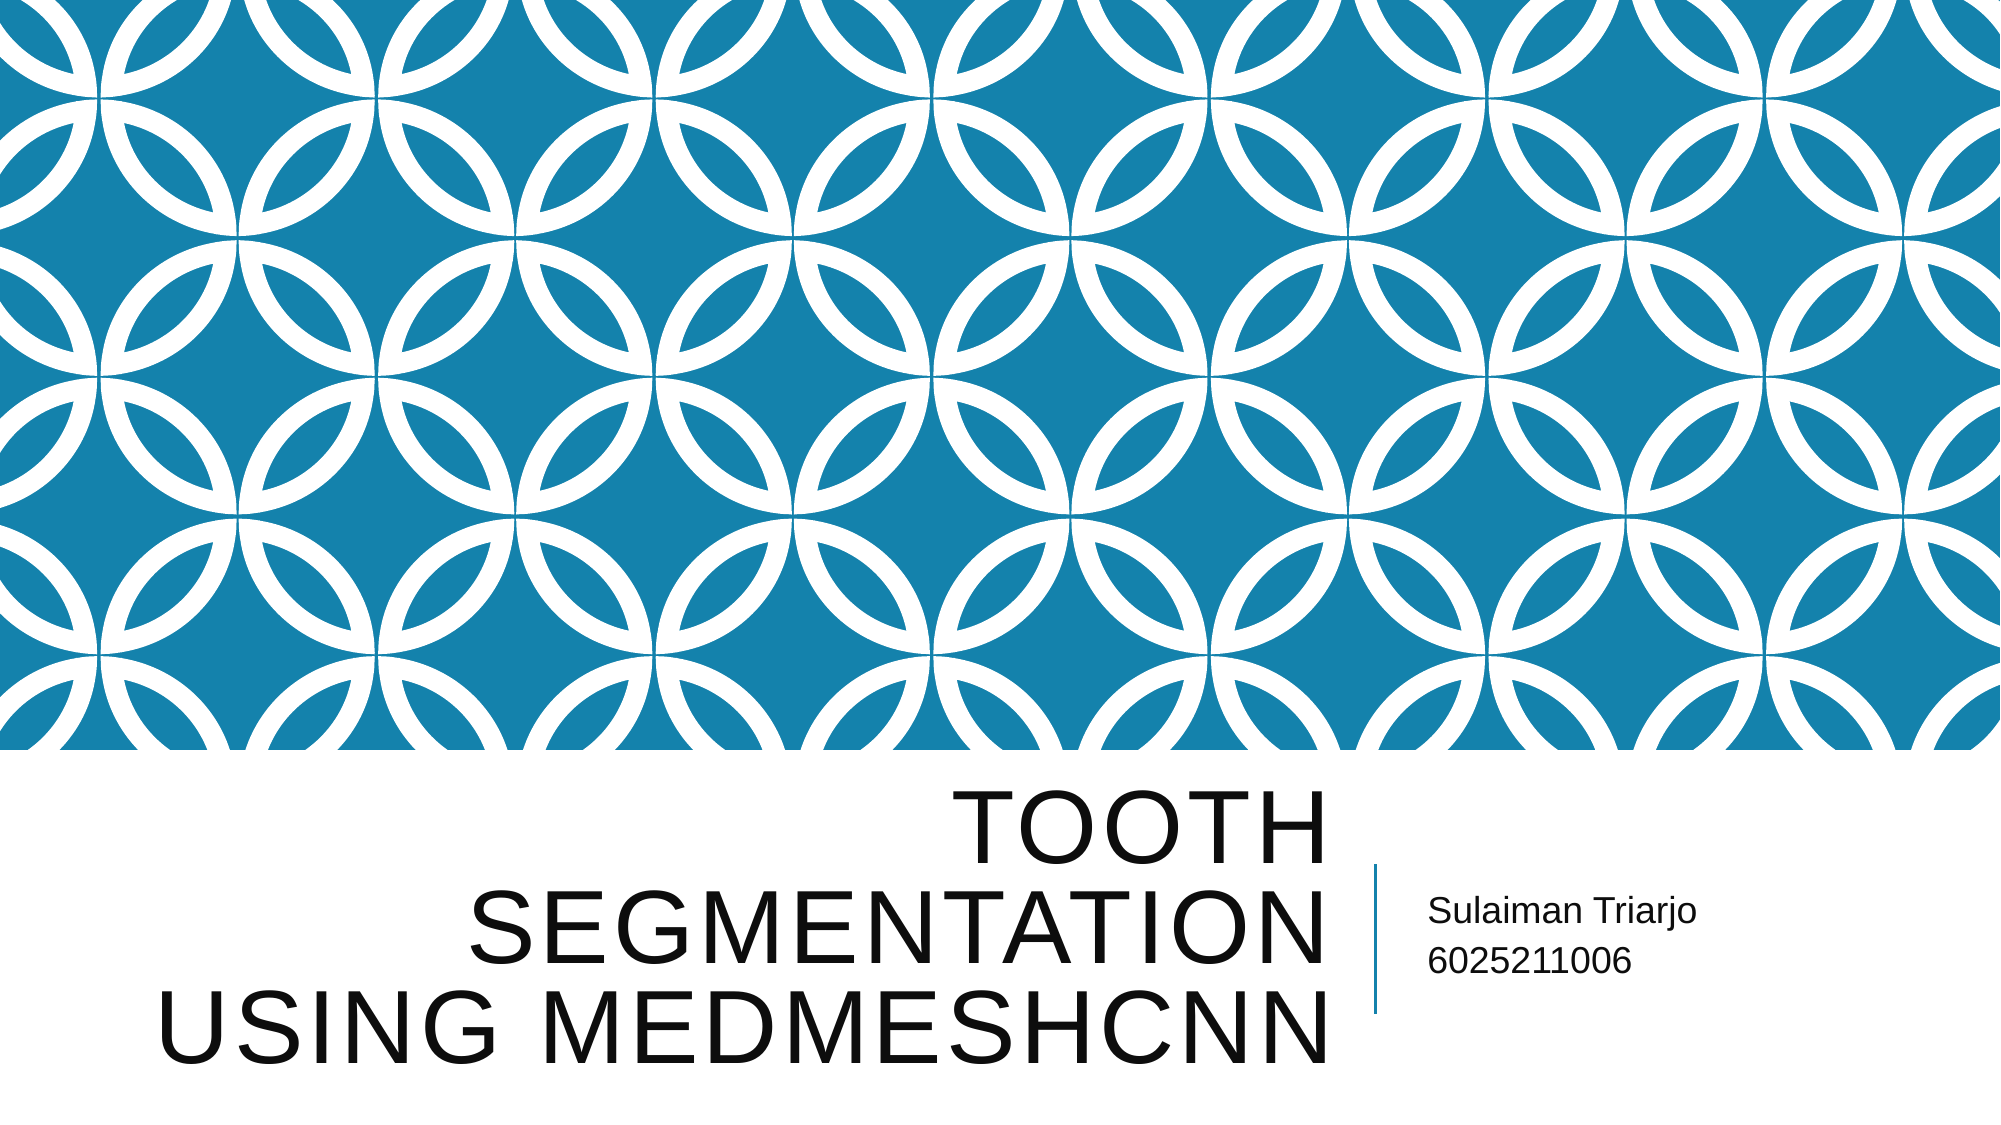

# Tooth Segmentation Using MedMeshCNN
Sulaiman Triarjo
6025211006